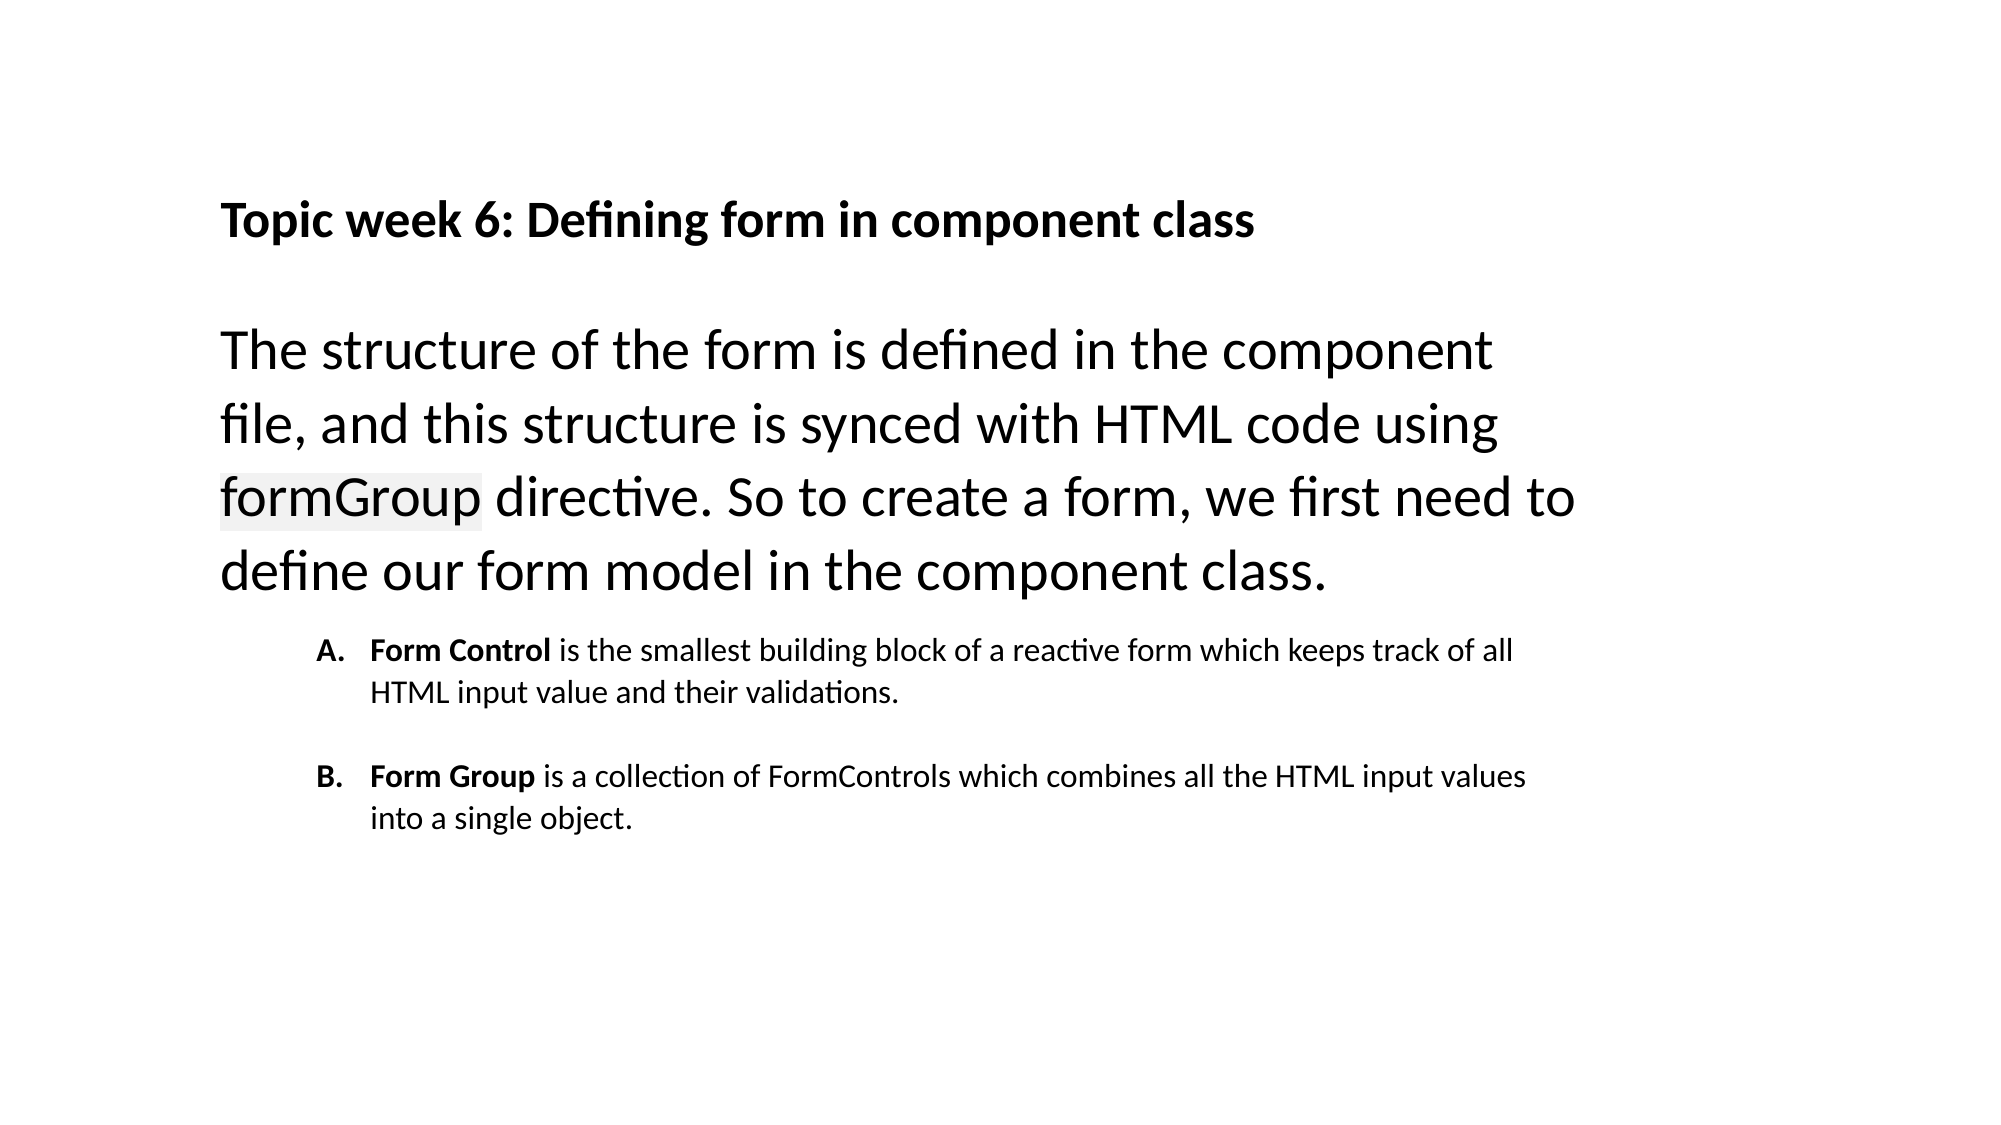

# Topic week 6: Defining form in component class

The structure of the form is defined in the component file, and this structure is synced with HTML code using formGroup directive. So to create a form, we first need to define our form model in the component class.
Form Control is the smallest building block of a reactive form which keeps track of all HTML input value and their validations.
Form Group is a collection of FormControls which combines all the HTML input values into a single object.